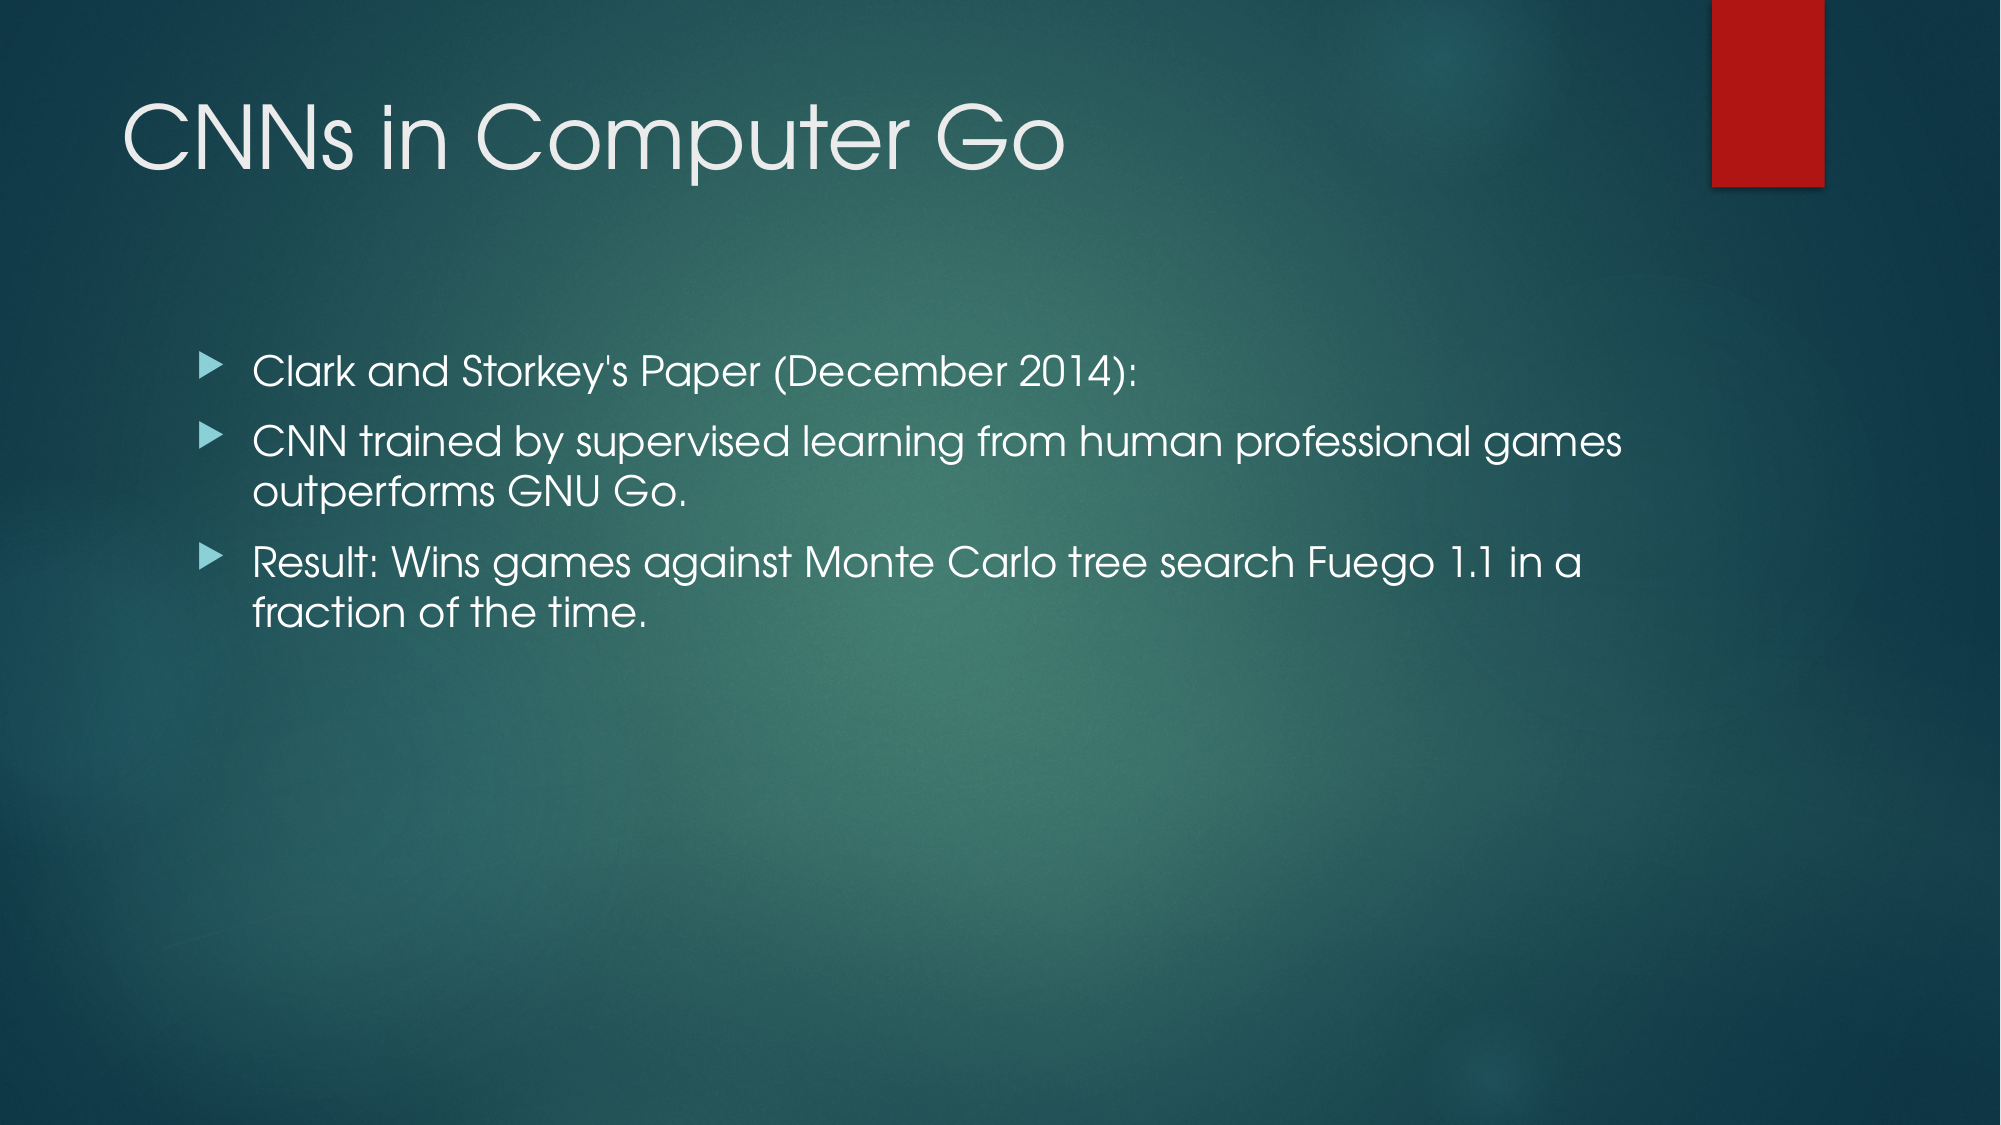

# CNNs in Computer Go
Clark and Storkey's Paper (December 2014):
CNN trained by supervised learning from human professional games outperforms GNU Go.
Result: Wins games against Monte Carlo tree search Fuego 1.1 in a fraction of the time.